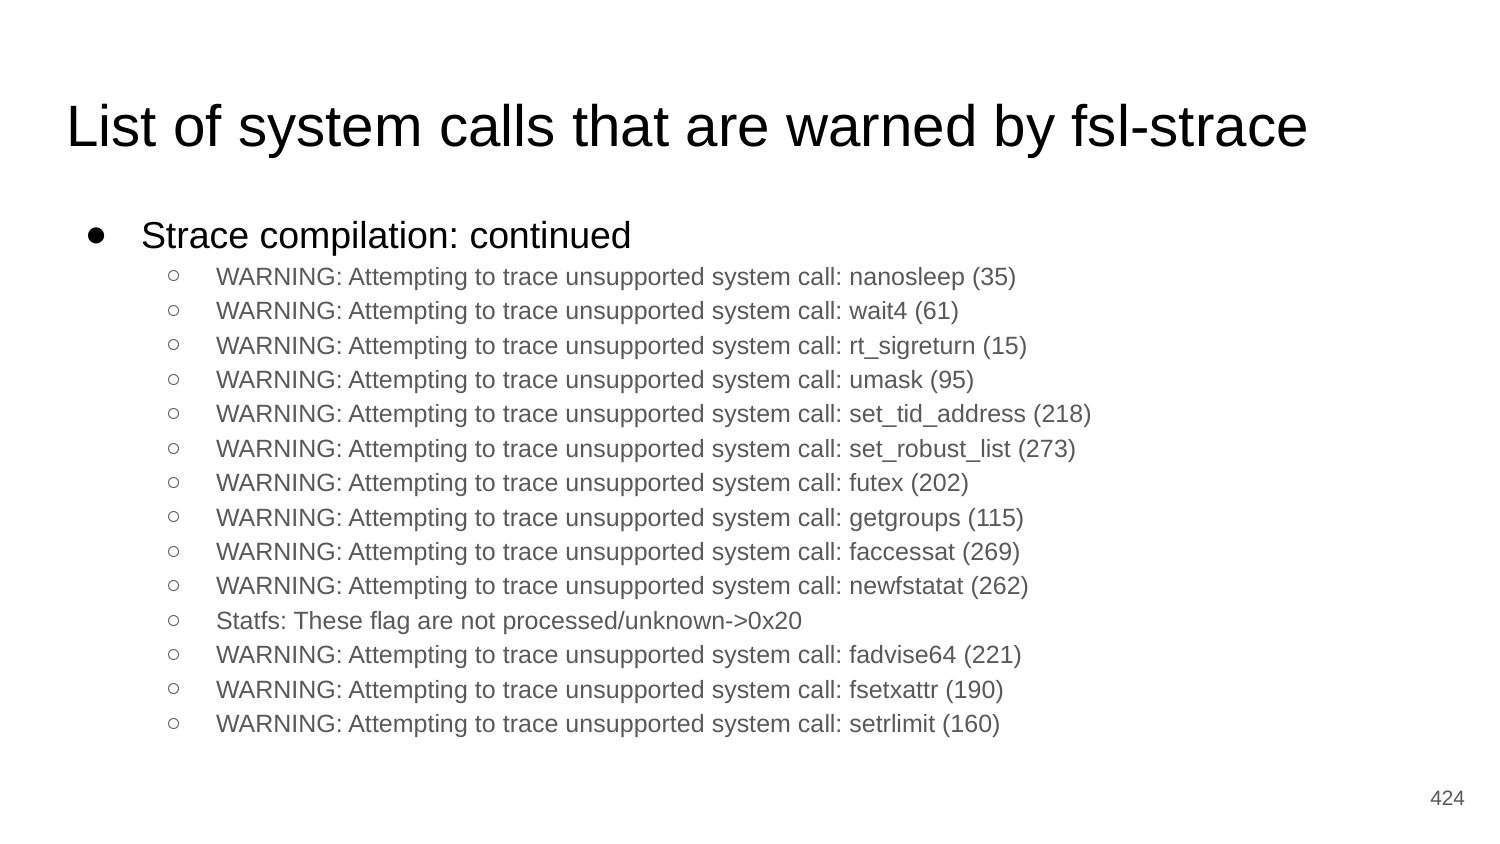

# List of system calls that are warned by fsl-strace
Strace compilation: continued
WARNING: Attempting to trace unsupported system call: nanosleep (35)
WARNING: Attempting to trace unsupported system call: wait4 (61)
WARNING: Attempting to trace unsupported system call: rt_sigreturn (15)
WARNING: Attempting to trace unsupported system call: umask (95)
WARNING: Attempting to trace unsupported system call: set_tid_address (218)
WARNING: Attempting to trace unsupported system call: set_robust_list (273)
WARNING: Attempting to trace unsupported system call: futex (202)
WARNING: Attempting to trace unsupported system call: getgroups (115)
WARNING: Attempting to trace unsupported system call: faccessat (269)
WARNING: Attempting to trace unsupported system call: newfstatat (262)
Statfs: These flag are not processed/unknown->0x20
WARNING: Attempting to trace unsupported system call: fadvise64 (221)
WARNING: Attempting to trace unsupported system call: fsetxattr (190)
WARNING: Attempting to trace unsupported system call: setrlimit (160)
424